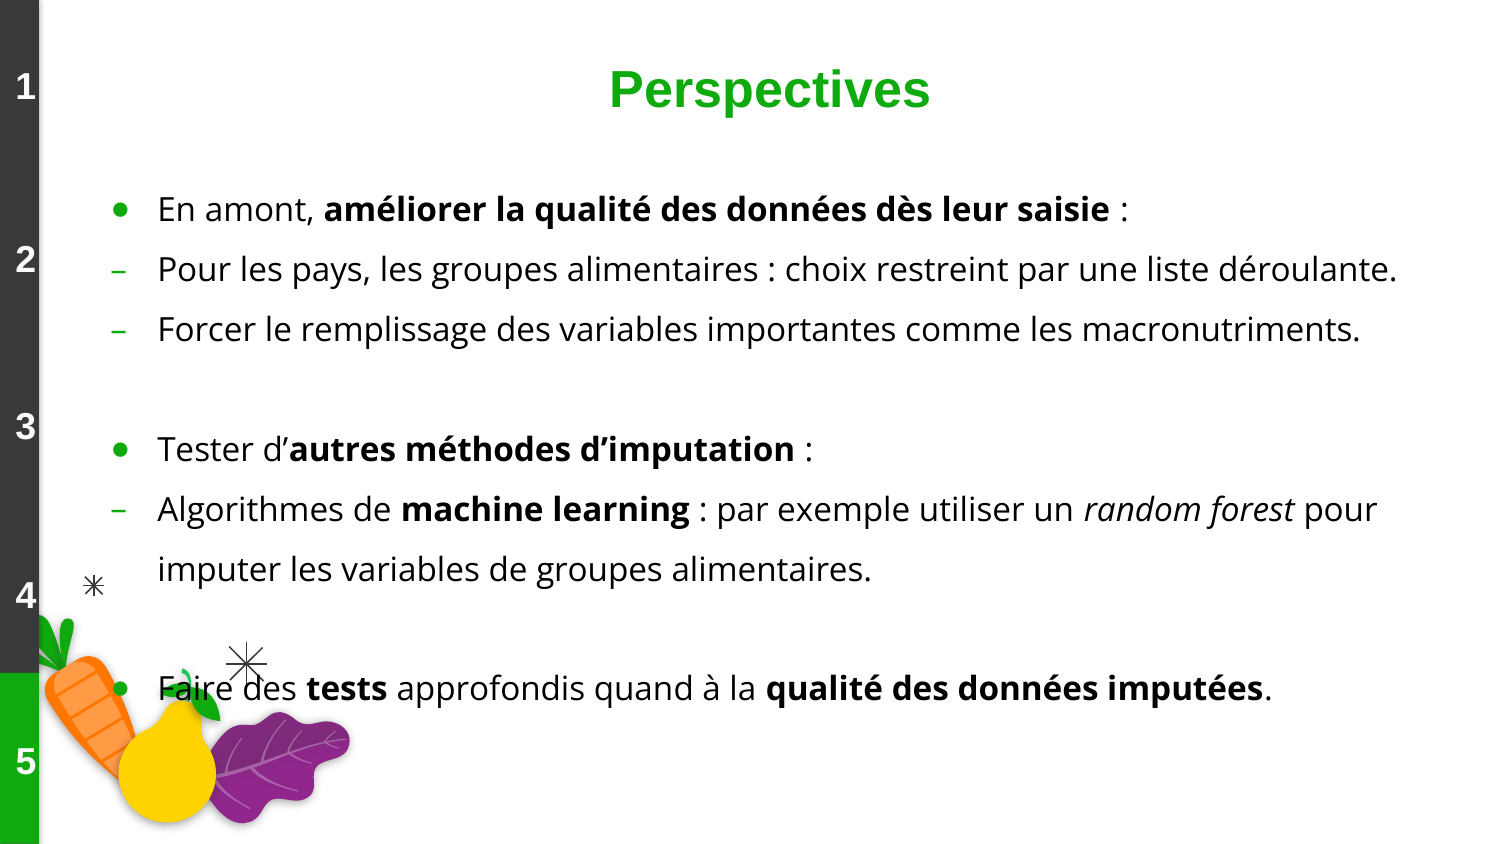

# Perspectives
1
En amont, améliorer la qualité des données dès leur saisie :
Pour les pays, les groupes alimentaires : choix restreint par une liste déroulante.
Forcer le remplissage des variables importantes comme les macronutriments.

Tester d’autres méthodes d’imputation :
Algorithmes de machine learning : par exemple utiliser un random forest pour imputer les variables de groupes alimentaires.

Faire des tests approfondis quand à la qualité des données imputées.

2
3
4

5